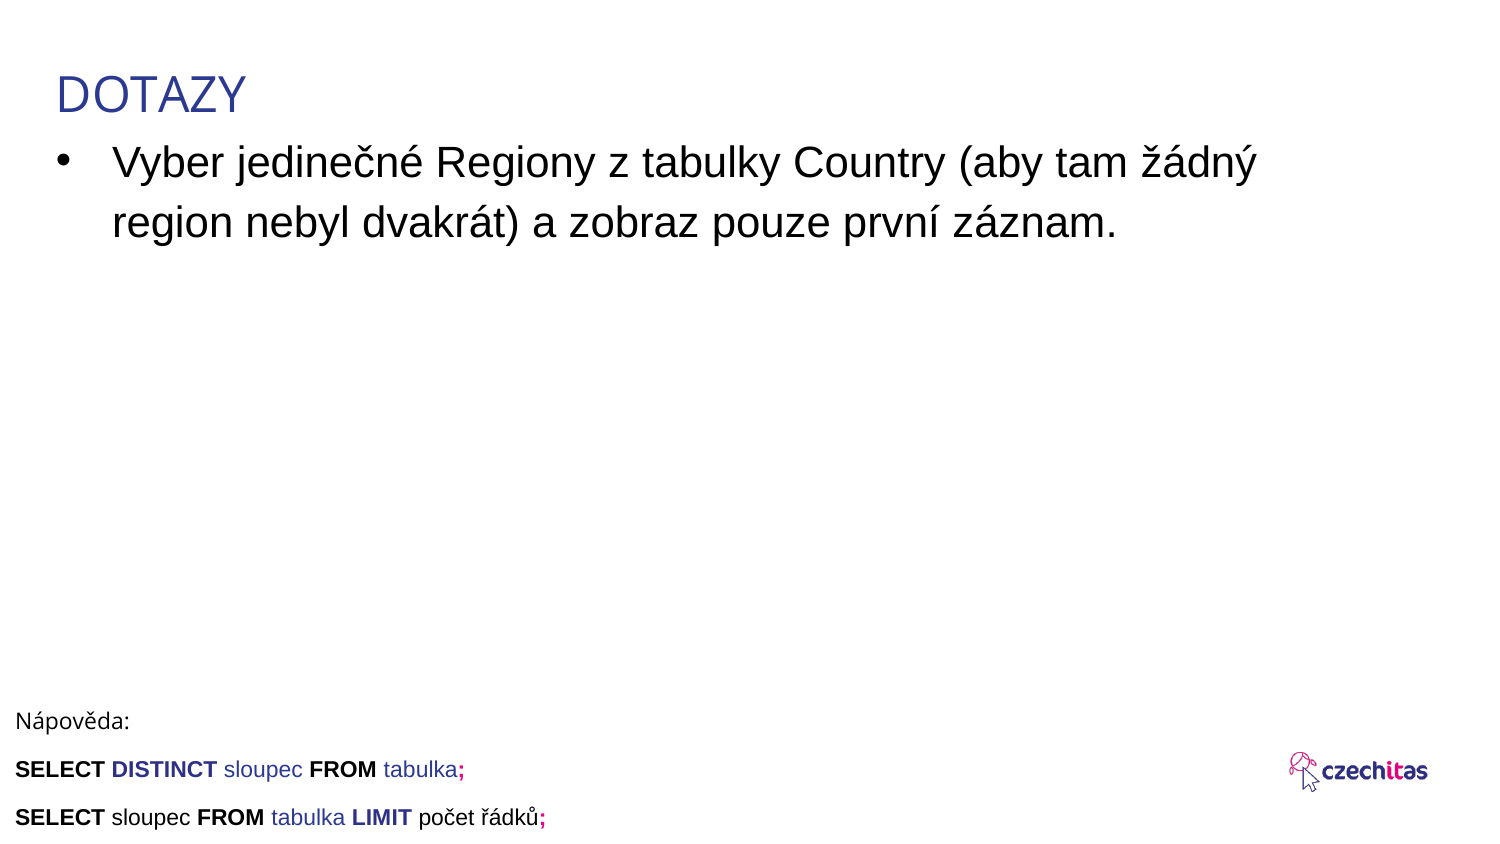

# DOTAZY
Vyber jedinečné Regiony z tabulky Country (aby tam žádný region nebyl dvakrát) a zobraz pouze první záznam.

Nápověda:
SELECT DISTINCT sloupec FROM tabulka;
SELECT sloupec FROM tabulka LIMIT počet řádků;